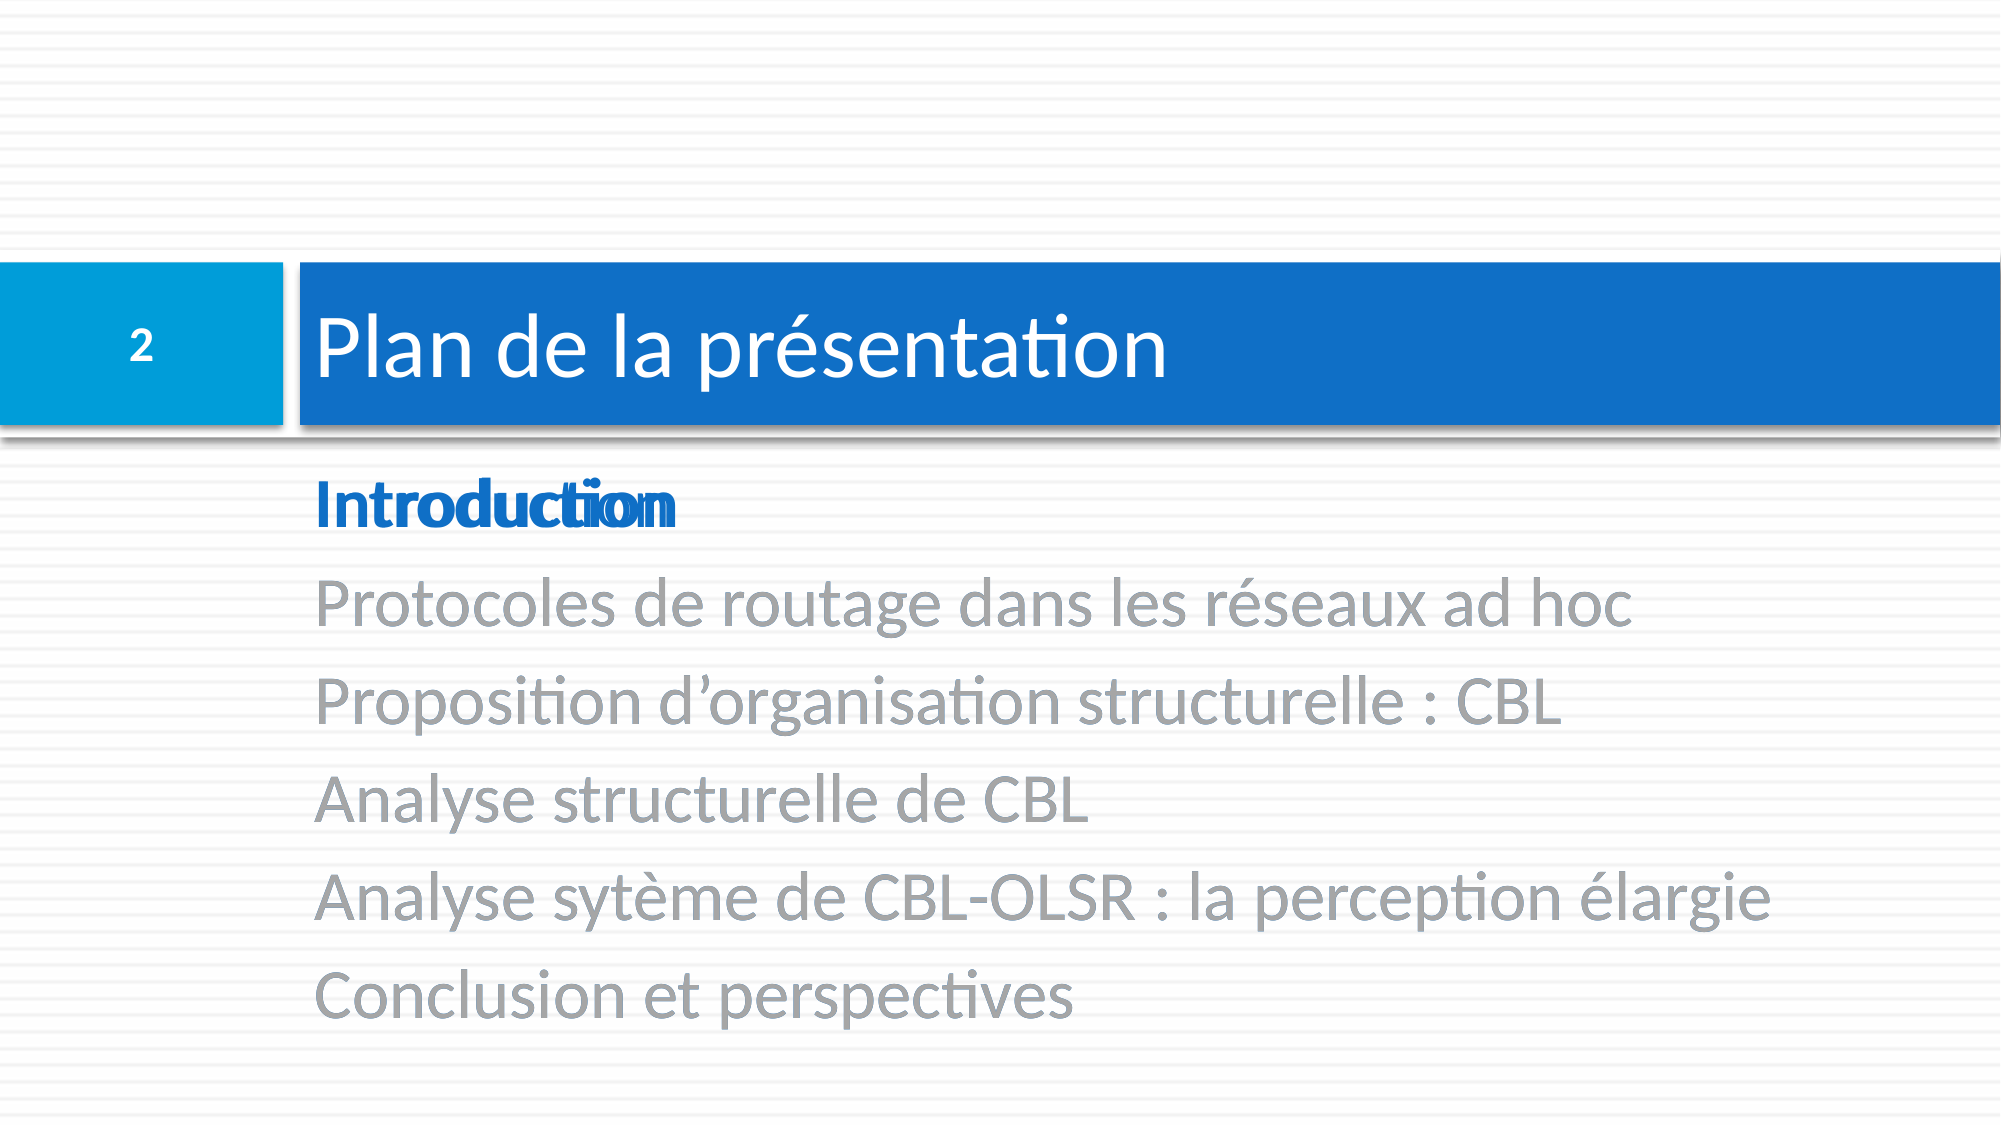

# Plan de la présentation
2
Introduction
Protocoles de routage dans les réseaux ad hoc
Proposition d’organisation structurelle : CBL
Analyse structurelle de CBL
Analyse sytème de CBL-OLSR : la perception élargie
Conclusion et perspectives
Introduction
Protocoles de routage dans les réseaux ad hoc
Proposition d’organisation structurelle : CBL
Analyse structurelle de CBL
Analyse sytème de CBL-OLSR : la perception élargie
Conclusion et perspectives